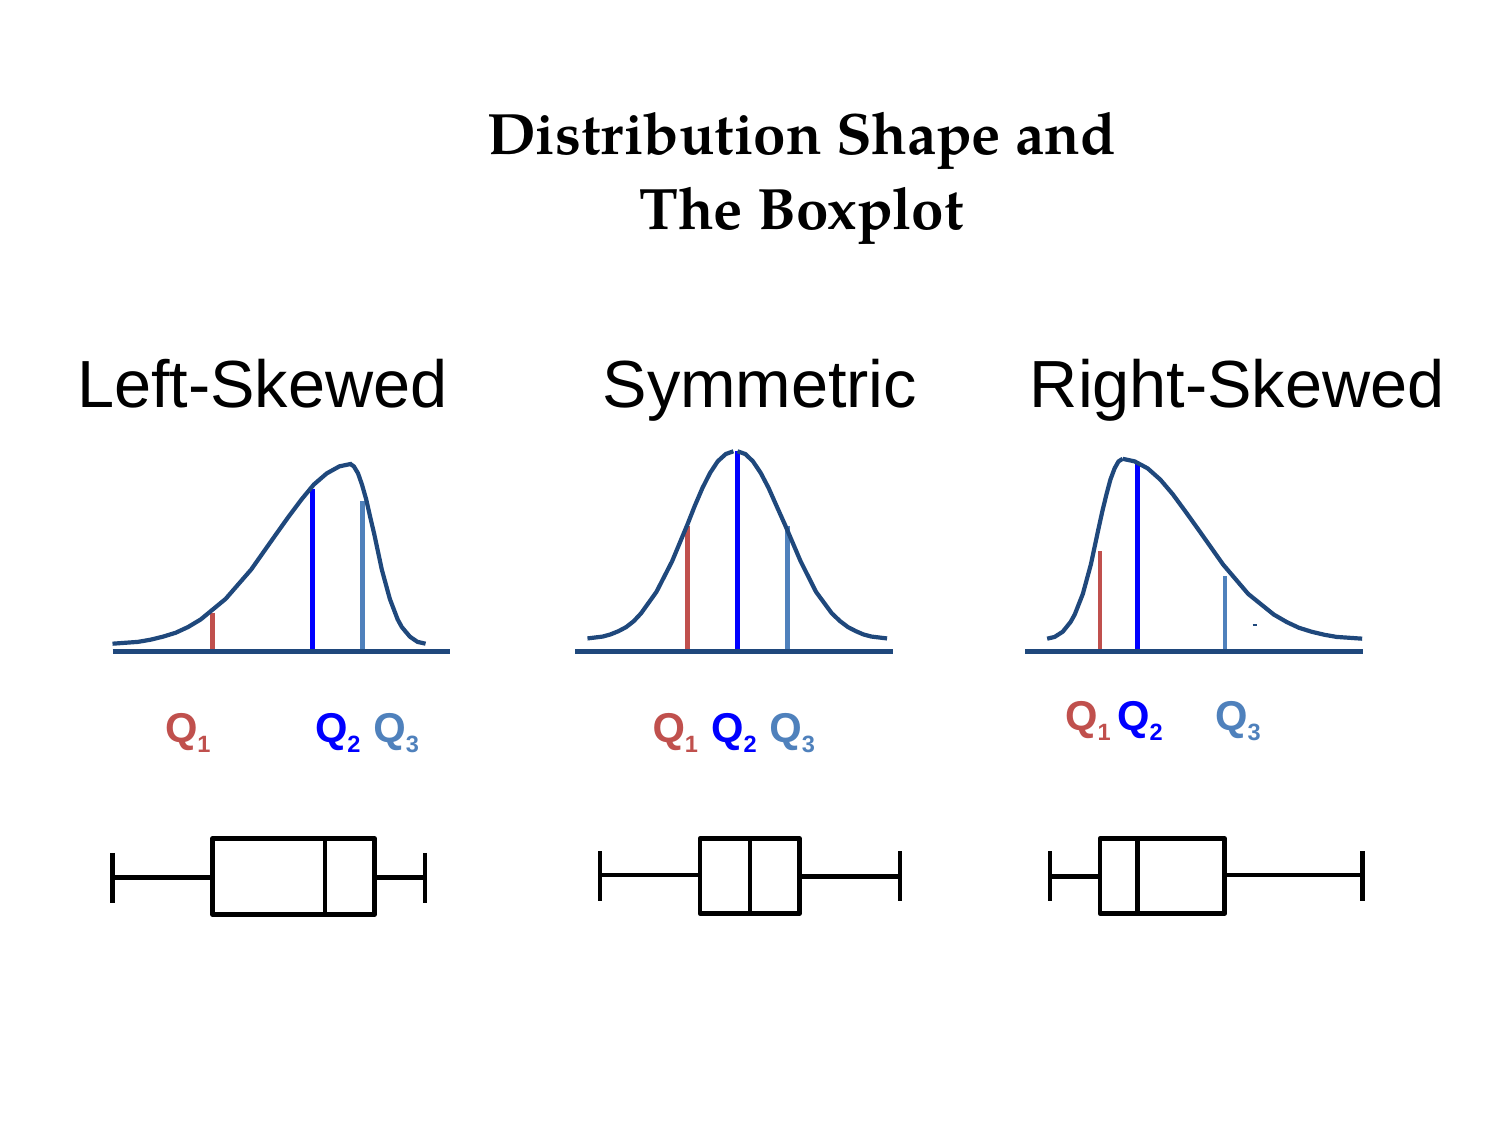

Distribution Shape and
The Boxplot
Left-Skewed
Symmetric
Right-Skewed

Q1 Q2	Q3
Q1	Q2  Q3
Q1  Q2  Q3